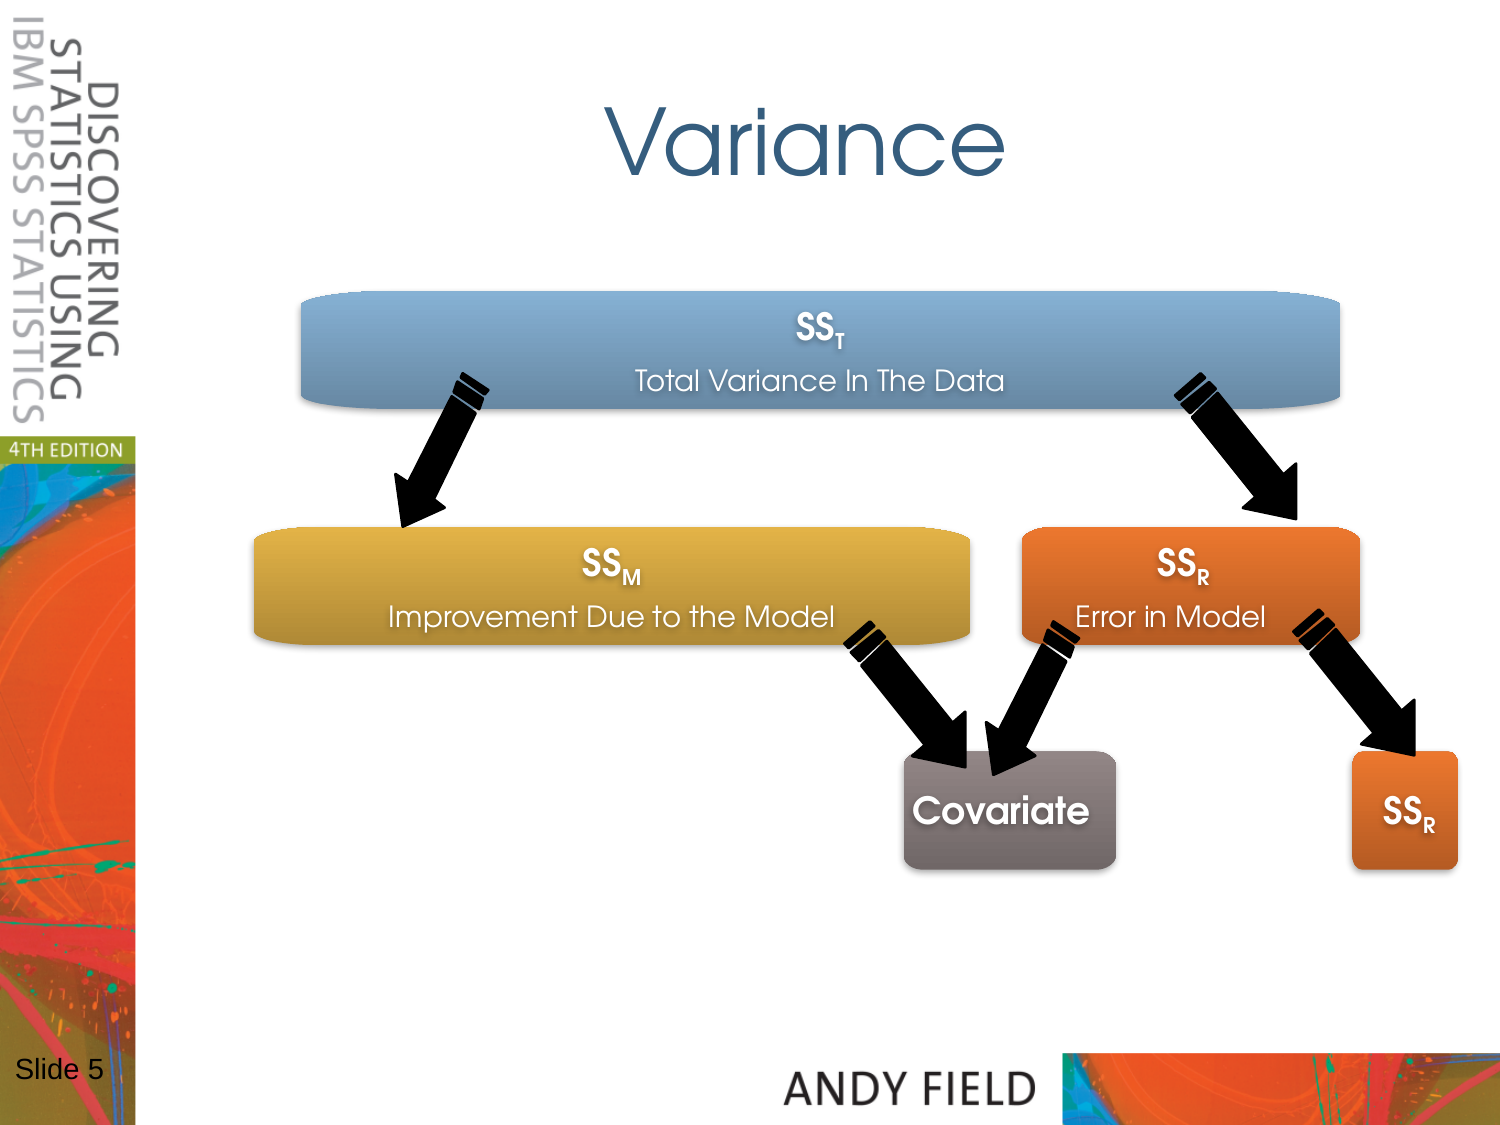

# Variance

SST
Total Variance In The Data

SSM
Improvement Due to the Model

SSR
Error in Model

Covariate

SSR
Slide 5